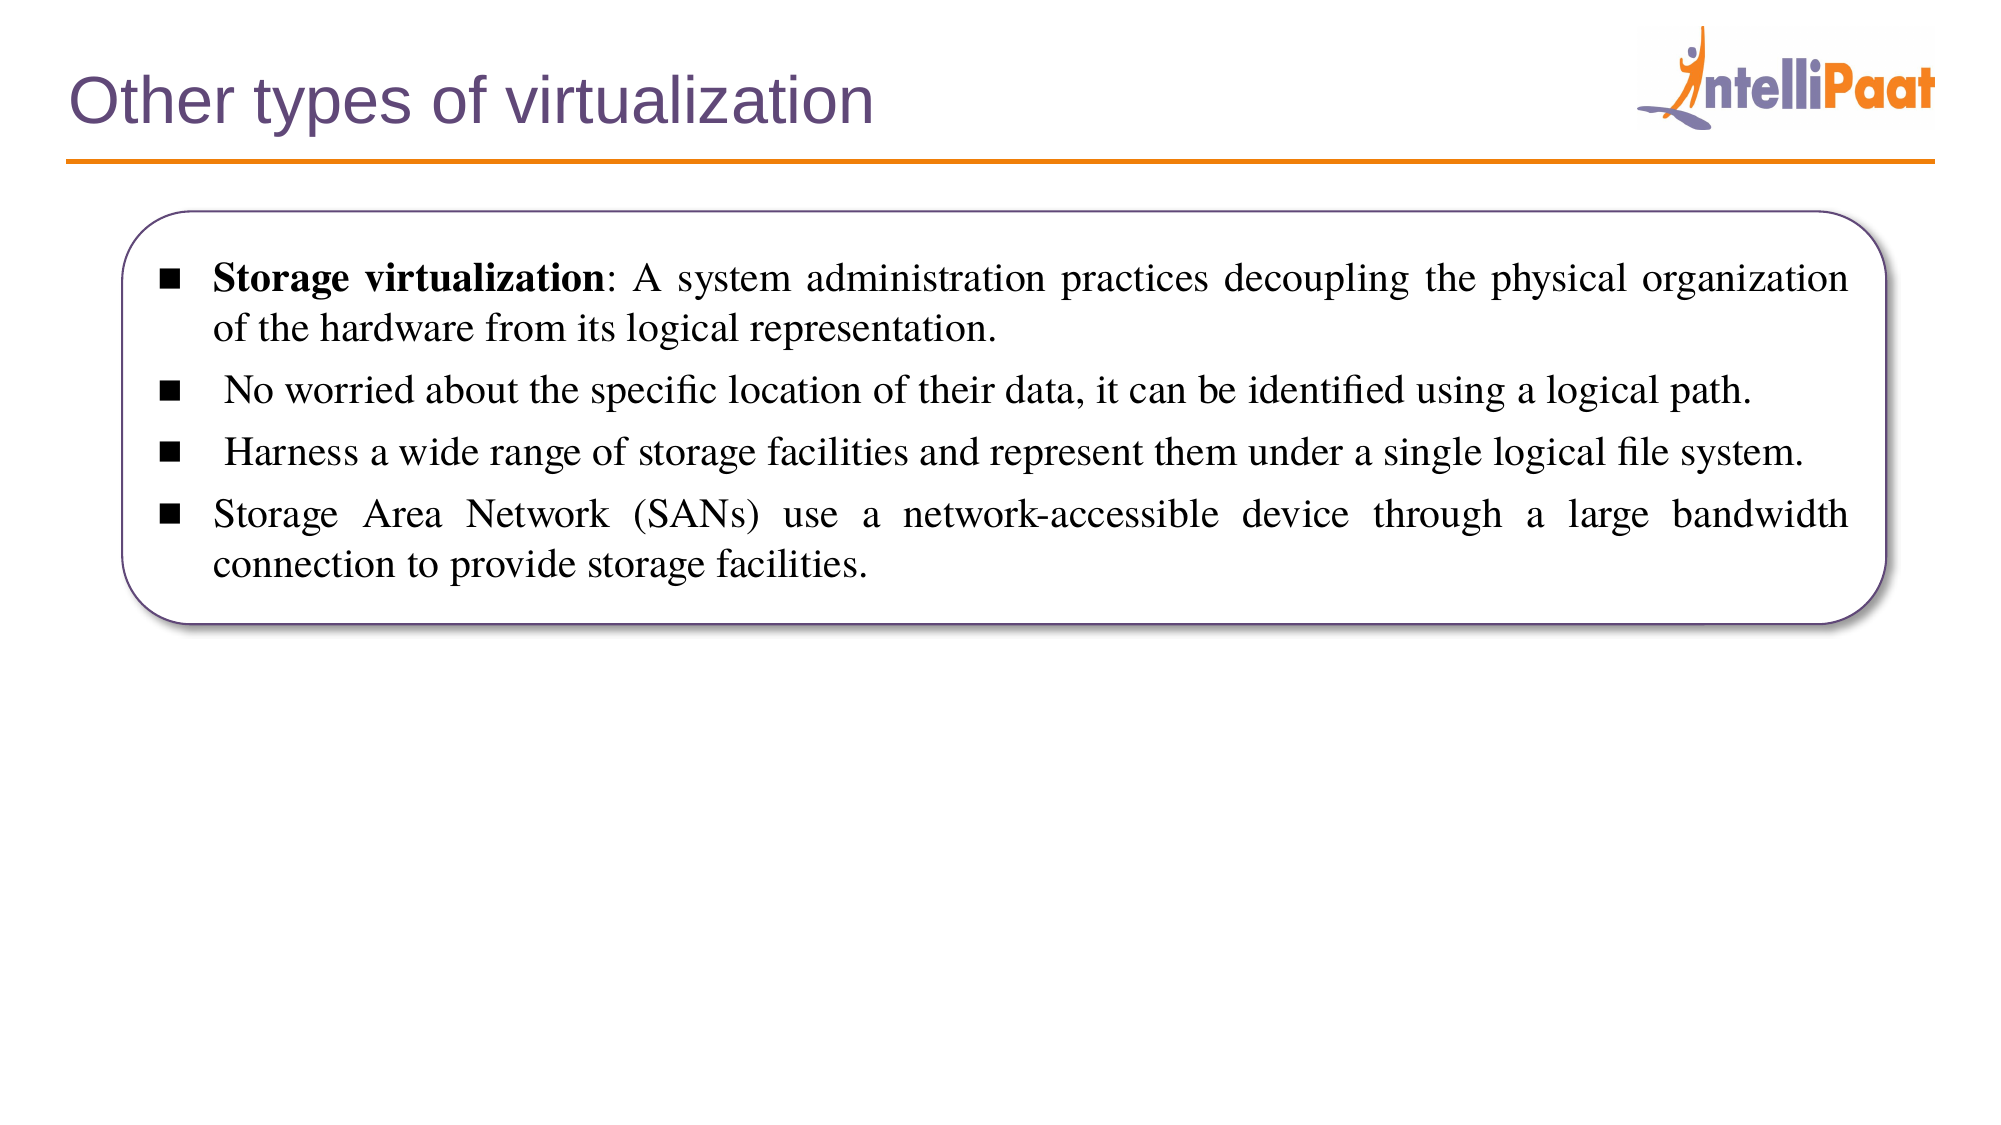

Other types of virtualization
Storage virtualization: A system administration practices decoupling the physical organization of the hardware from its logical representation.
 No worried about the specific location of their data, it can be identified using a logical path.
 Harness a wide range of storage facilities and represent them under a single logical file system.
Storage Area Network (SANs) use a network-accessible device through a large bandwidth connection to provide storage facilities.